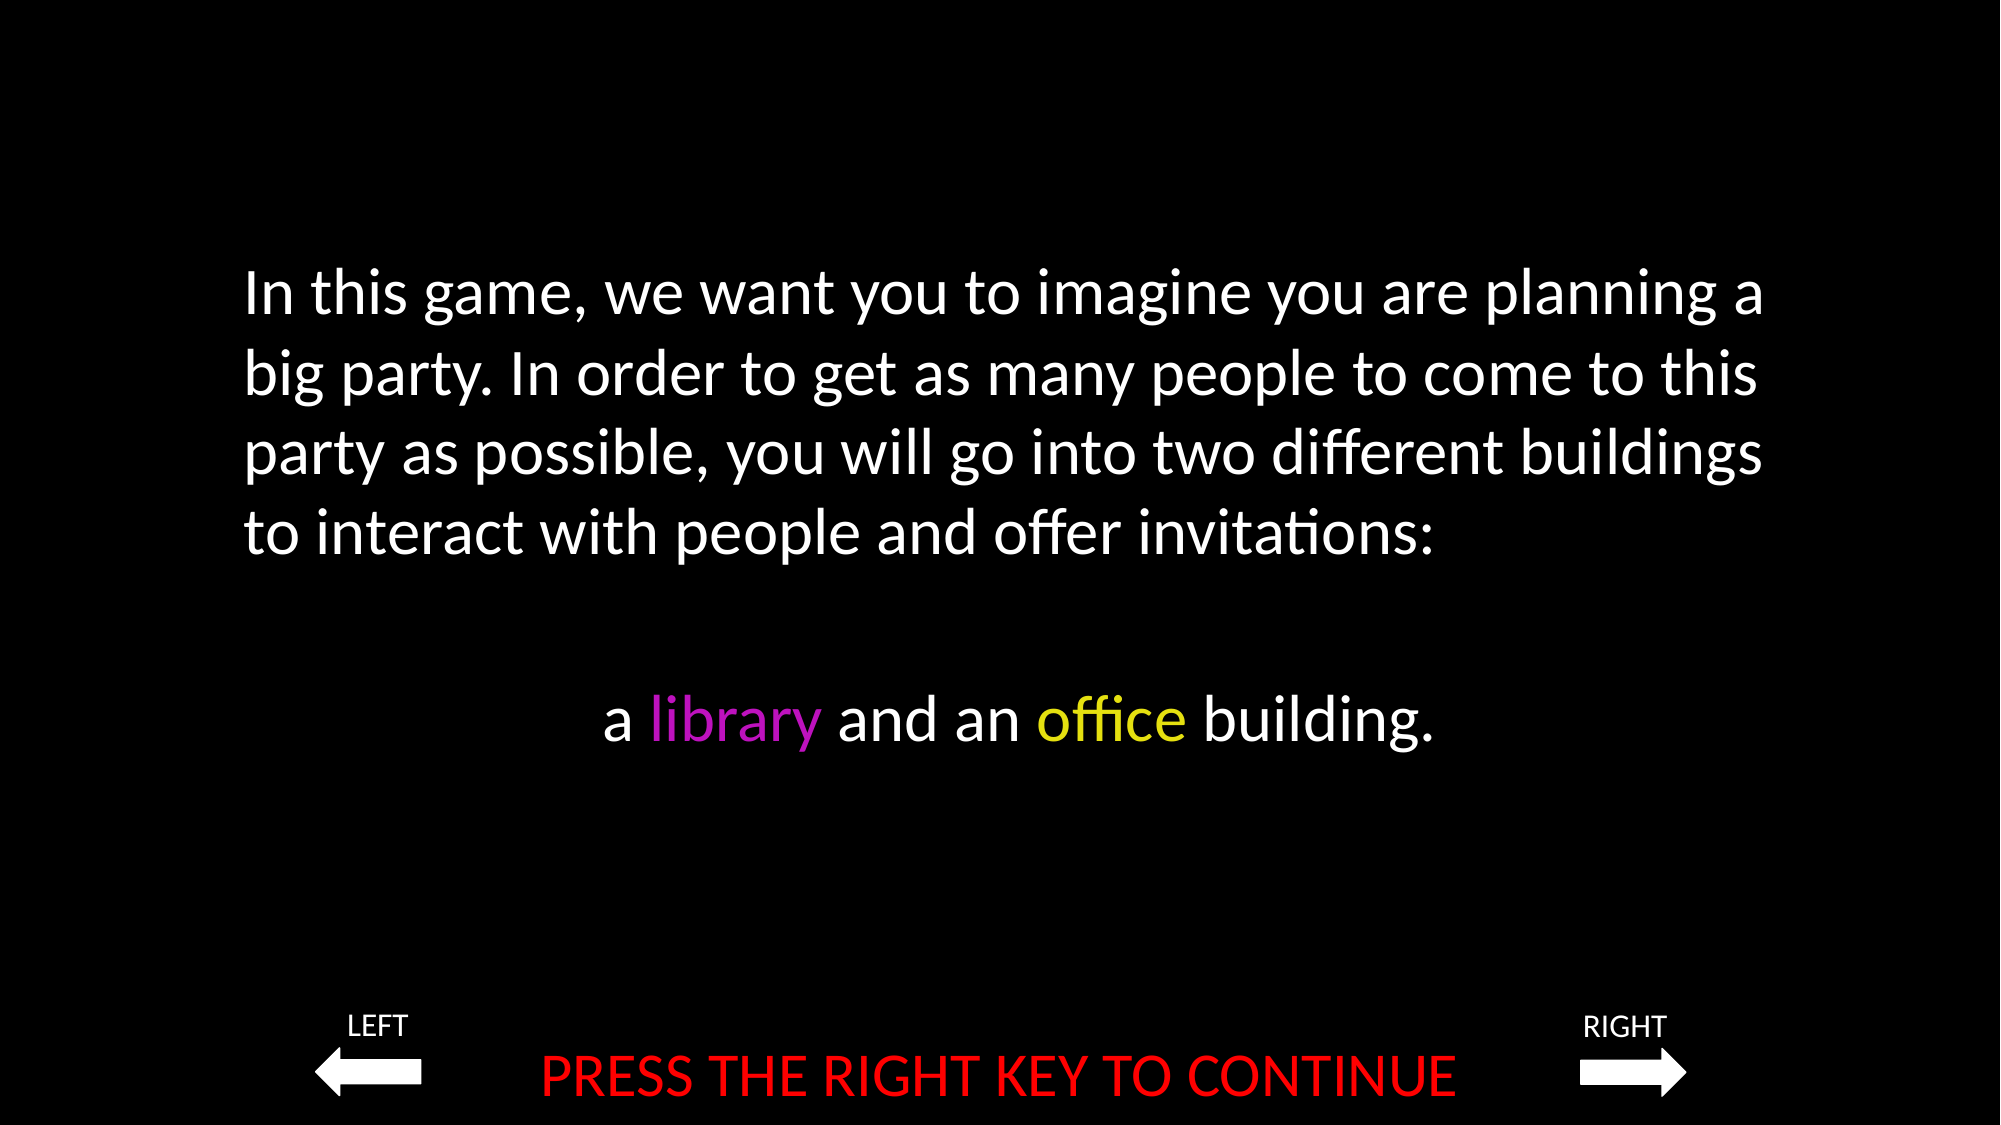

In this game, we want you to imagine you are planning a big party. In order to get as many people to come to this party as possible, you will go into two different buildings to interact with people and offer invitations:

a library and an office building.

LEFT
RIGHT
PRESS THE RIGHT KEY TO CONTINUE